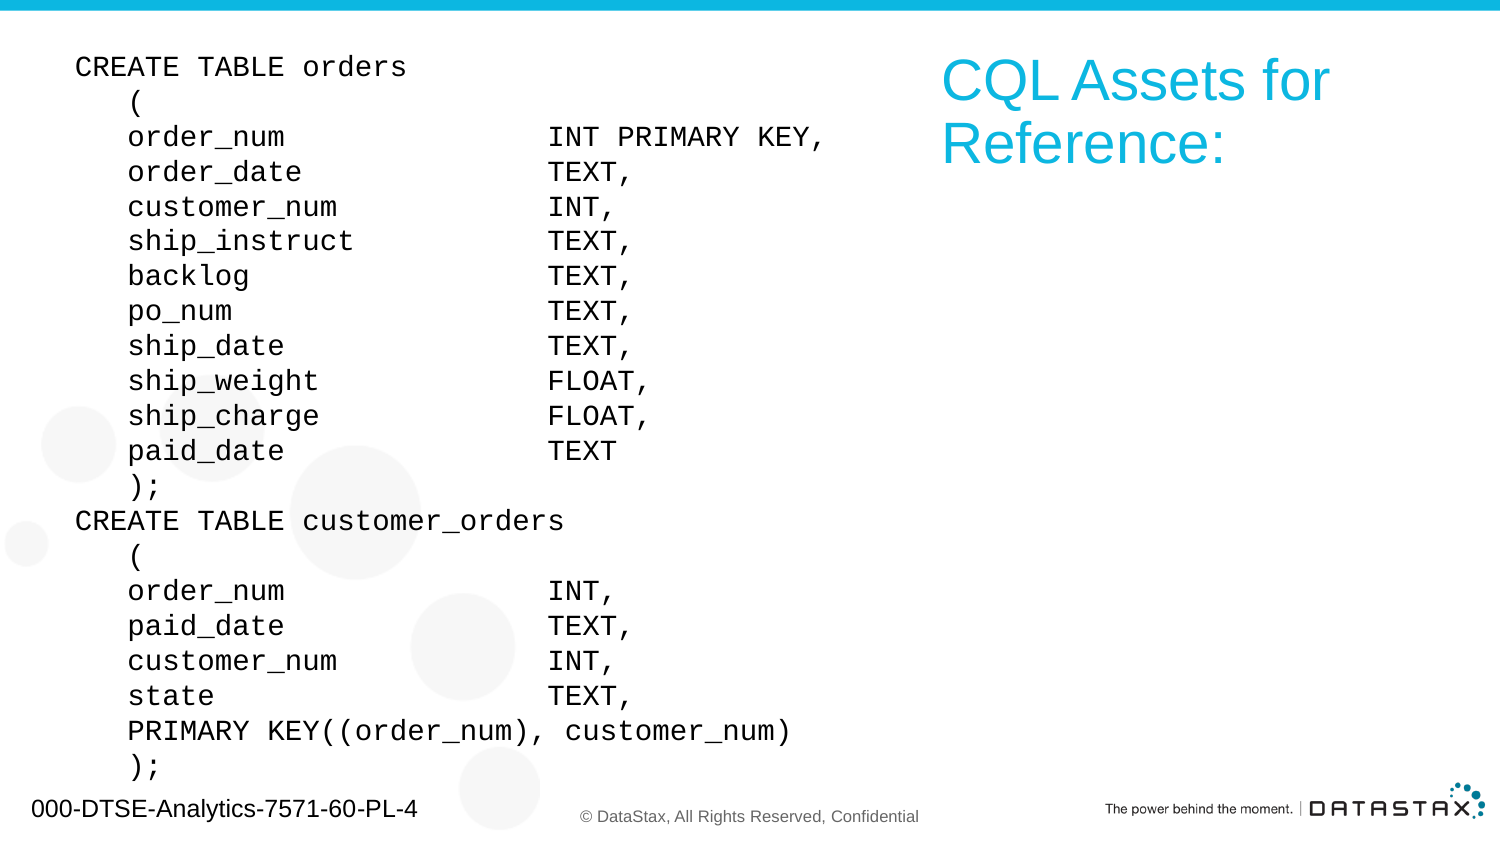

CREATE TABLE orders
   (
   order_num               INT PRIMARY KEY,
   order_date              TEXT,
   customer_num            INT,
   ship_instruct           TEXT,
   backlog                 TEXT,
   po_num                  TEXT,
   ship_date               TEXT,
   ship_weight             FLOAT,
   ship_charge             FLOAT,
   paid_date               TEXT
   );
CREATE TABLE customer_orders
   (
   order_num               INT,
   paid_date               TEXT,
   customer_num            INT,
   state                   TEXT,
   PRIMARY KEY((order_num), customer_num)
   );
# CQL Assets for Reference:
000-DTSE-Analytics-7571-60-PL-4